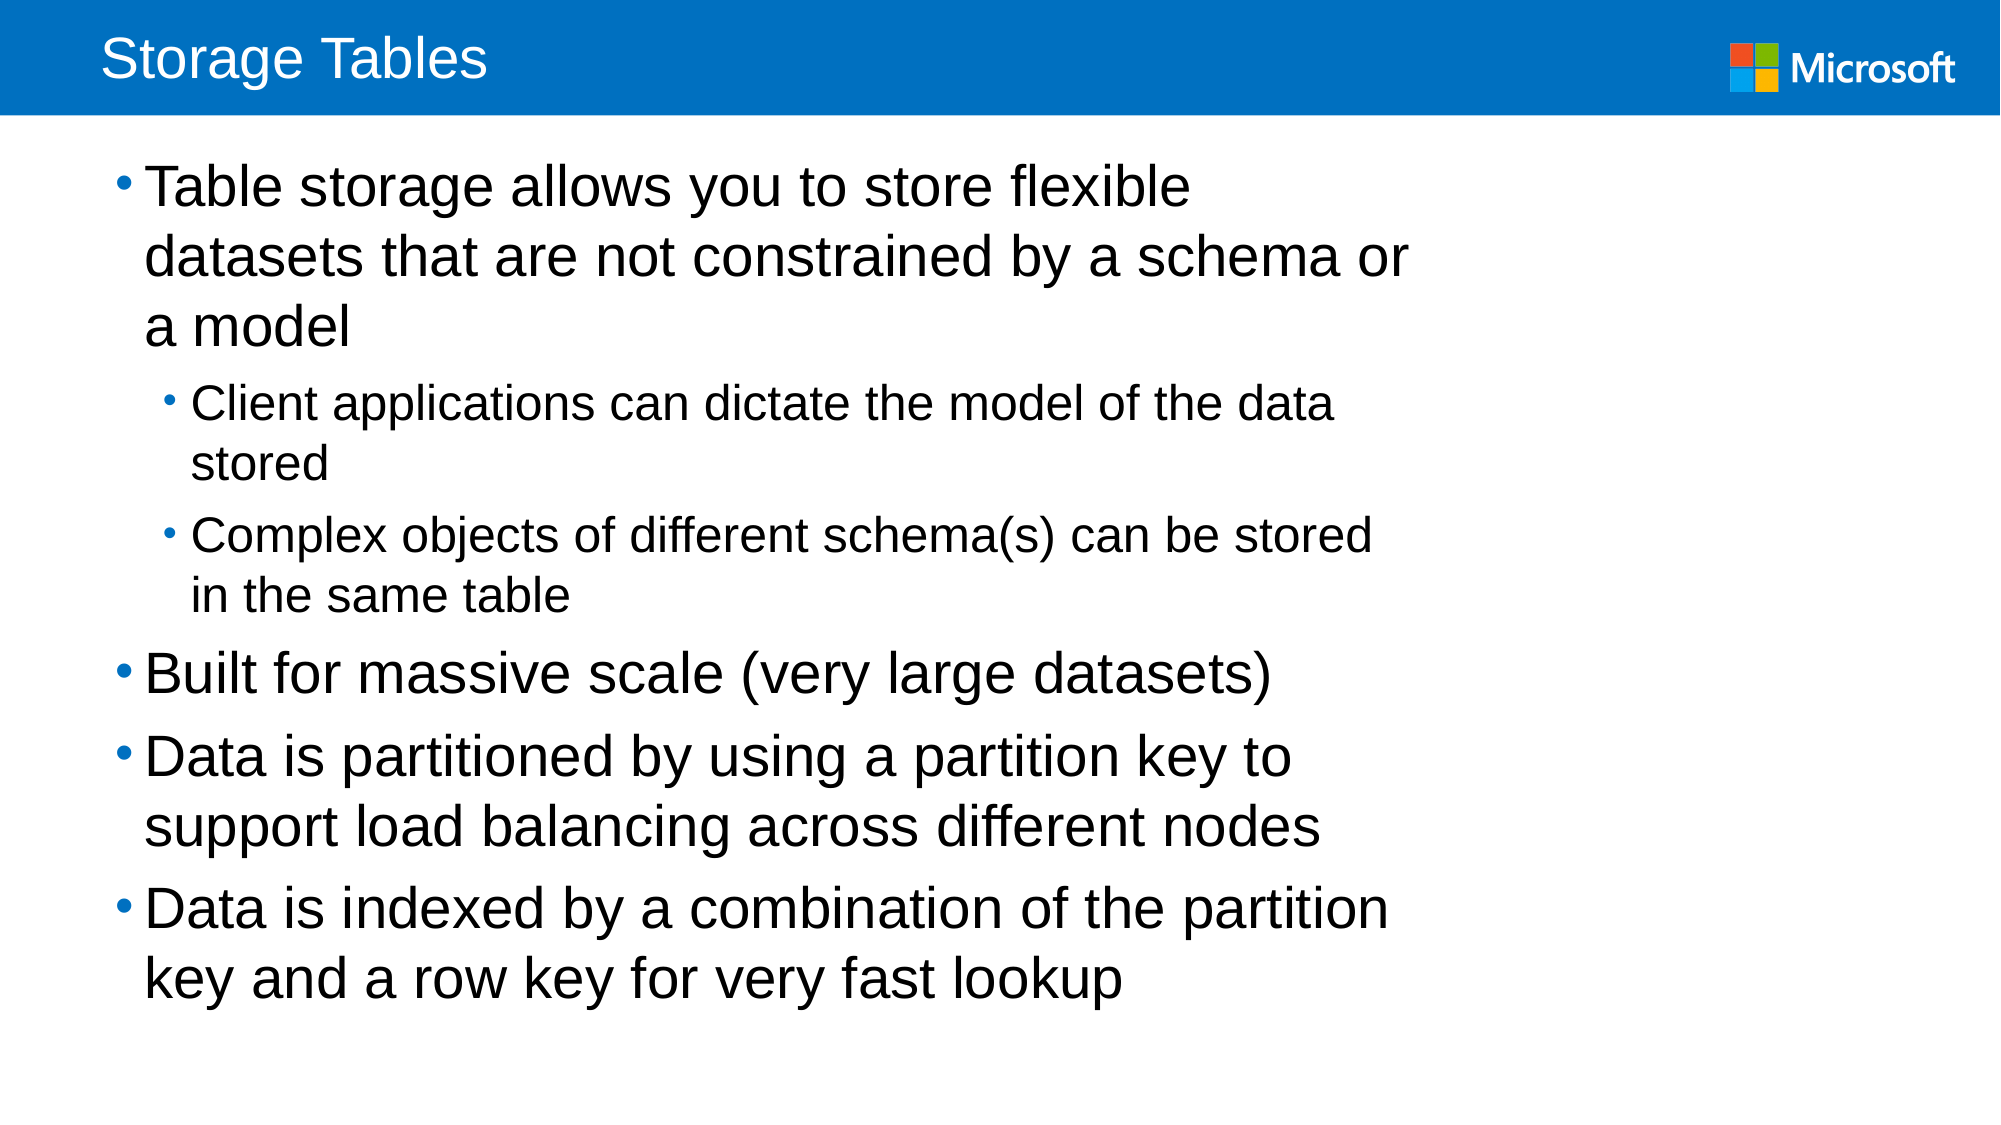

# Storage Tables
Table storage allows you to store flexible datasets that are not constrained by a schema or a model
Client applications can dictate the model of the data stored
Complex objects of different schema(s) can be stored in the same table
Built for massive scale (very large datasets)
Data is partitioned by using a partition key to support load balancing across different nodes
Data is indexed by a combination of the partition key and a row key for very fast lookup